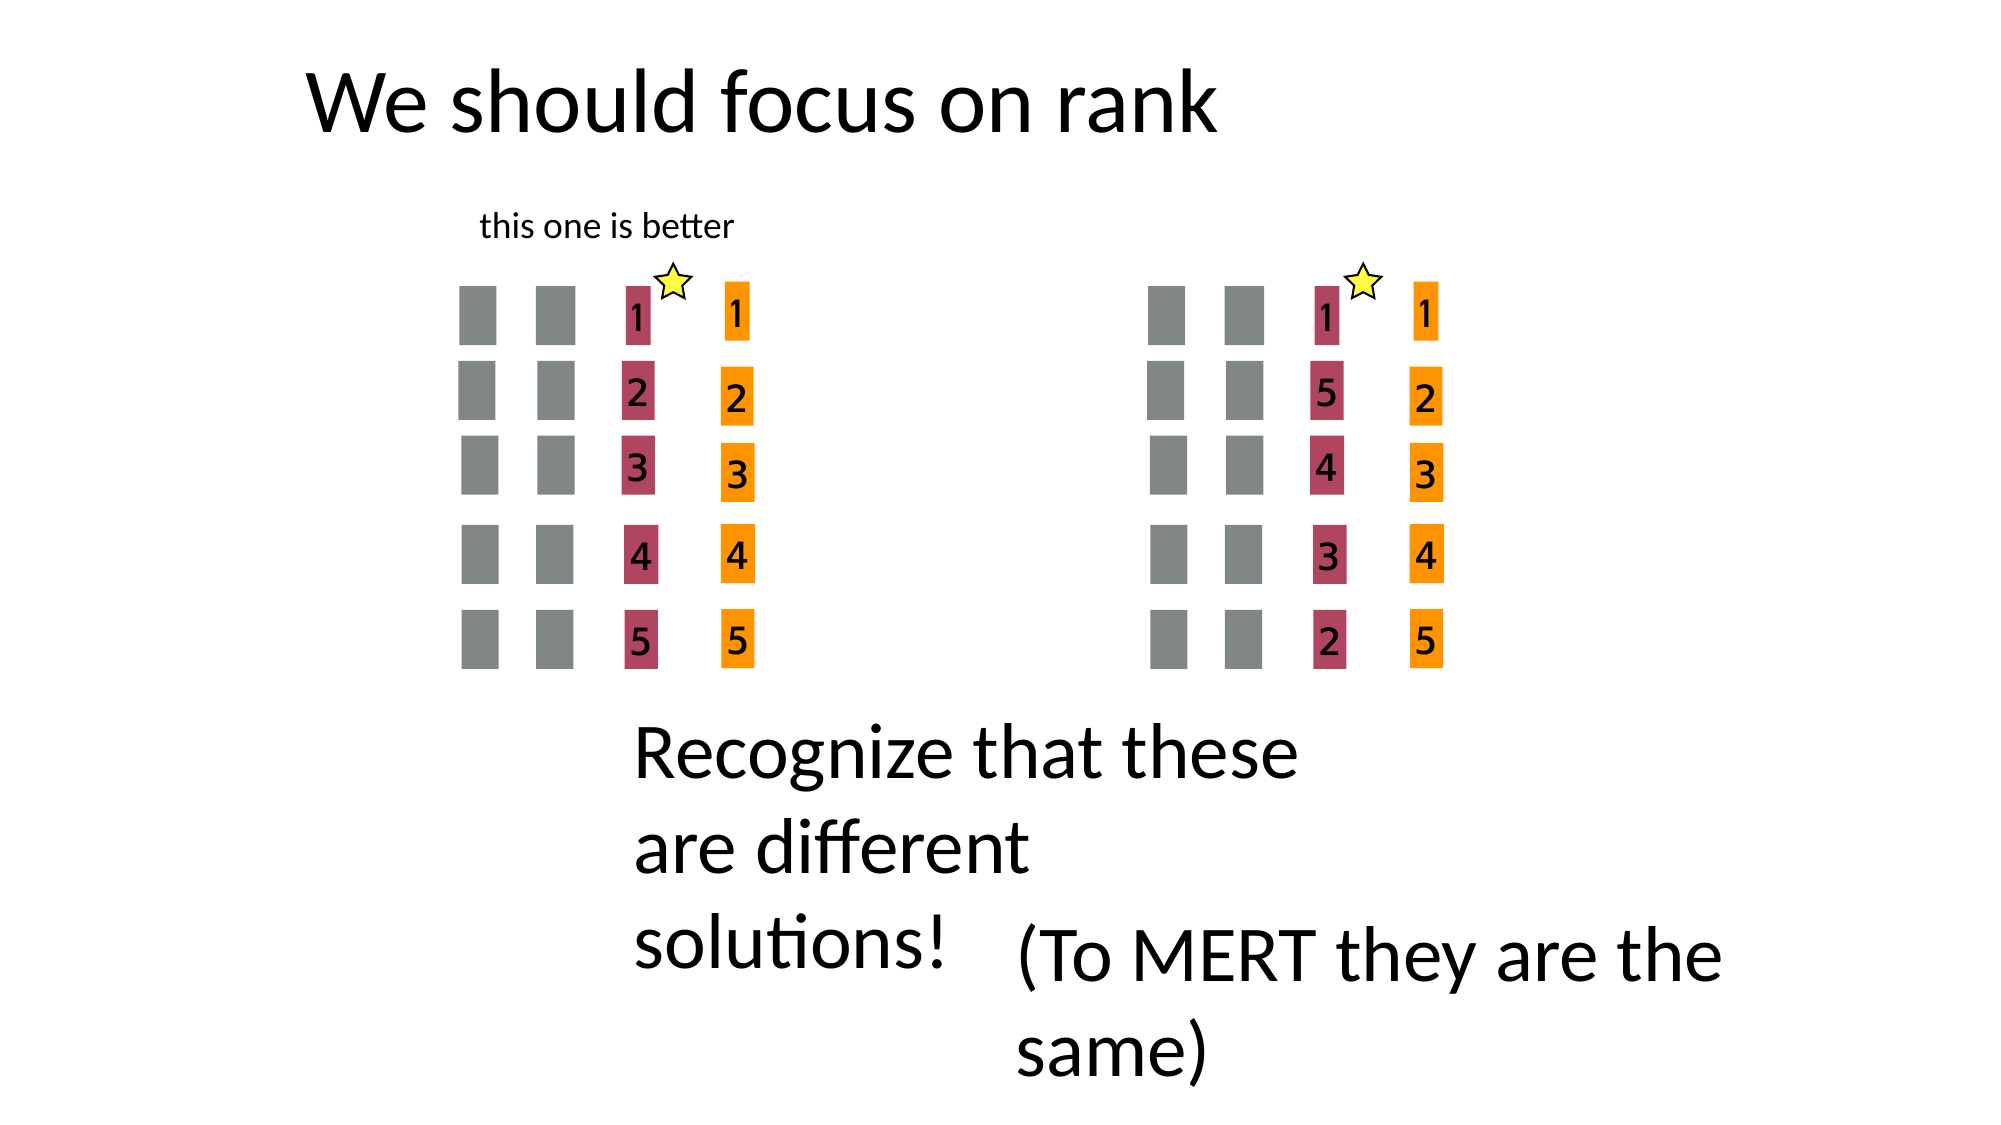

# We should focus on rank
this one is better

1
1

1

1

2

5
2
2

3

4
3
3
4
4

4

3
5
5

5

2
Recognize that these are different solutions!
(To MERT they are the same)